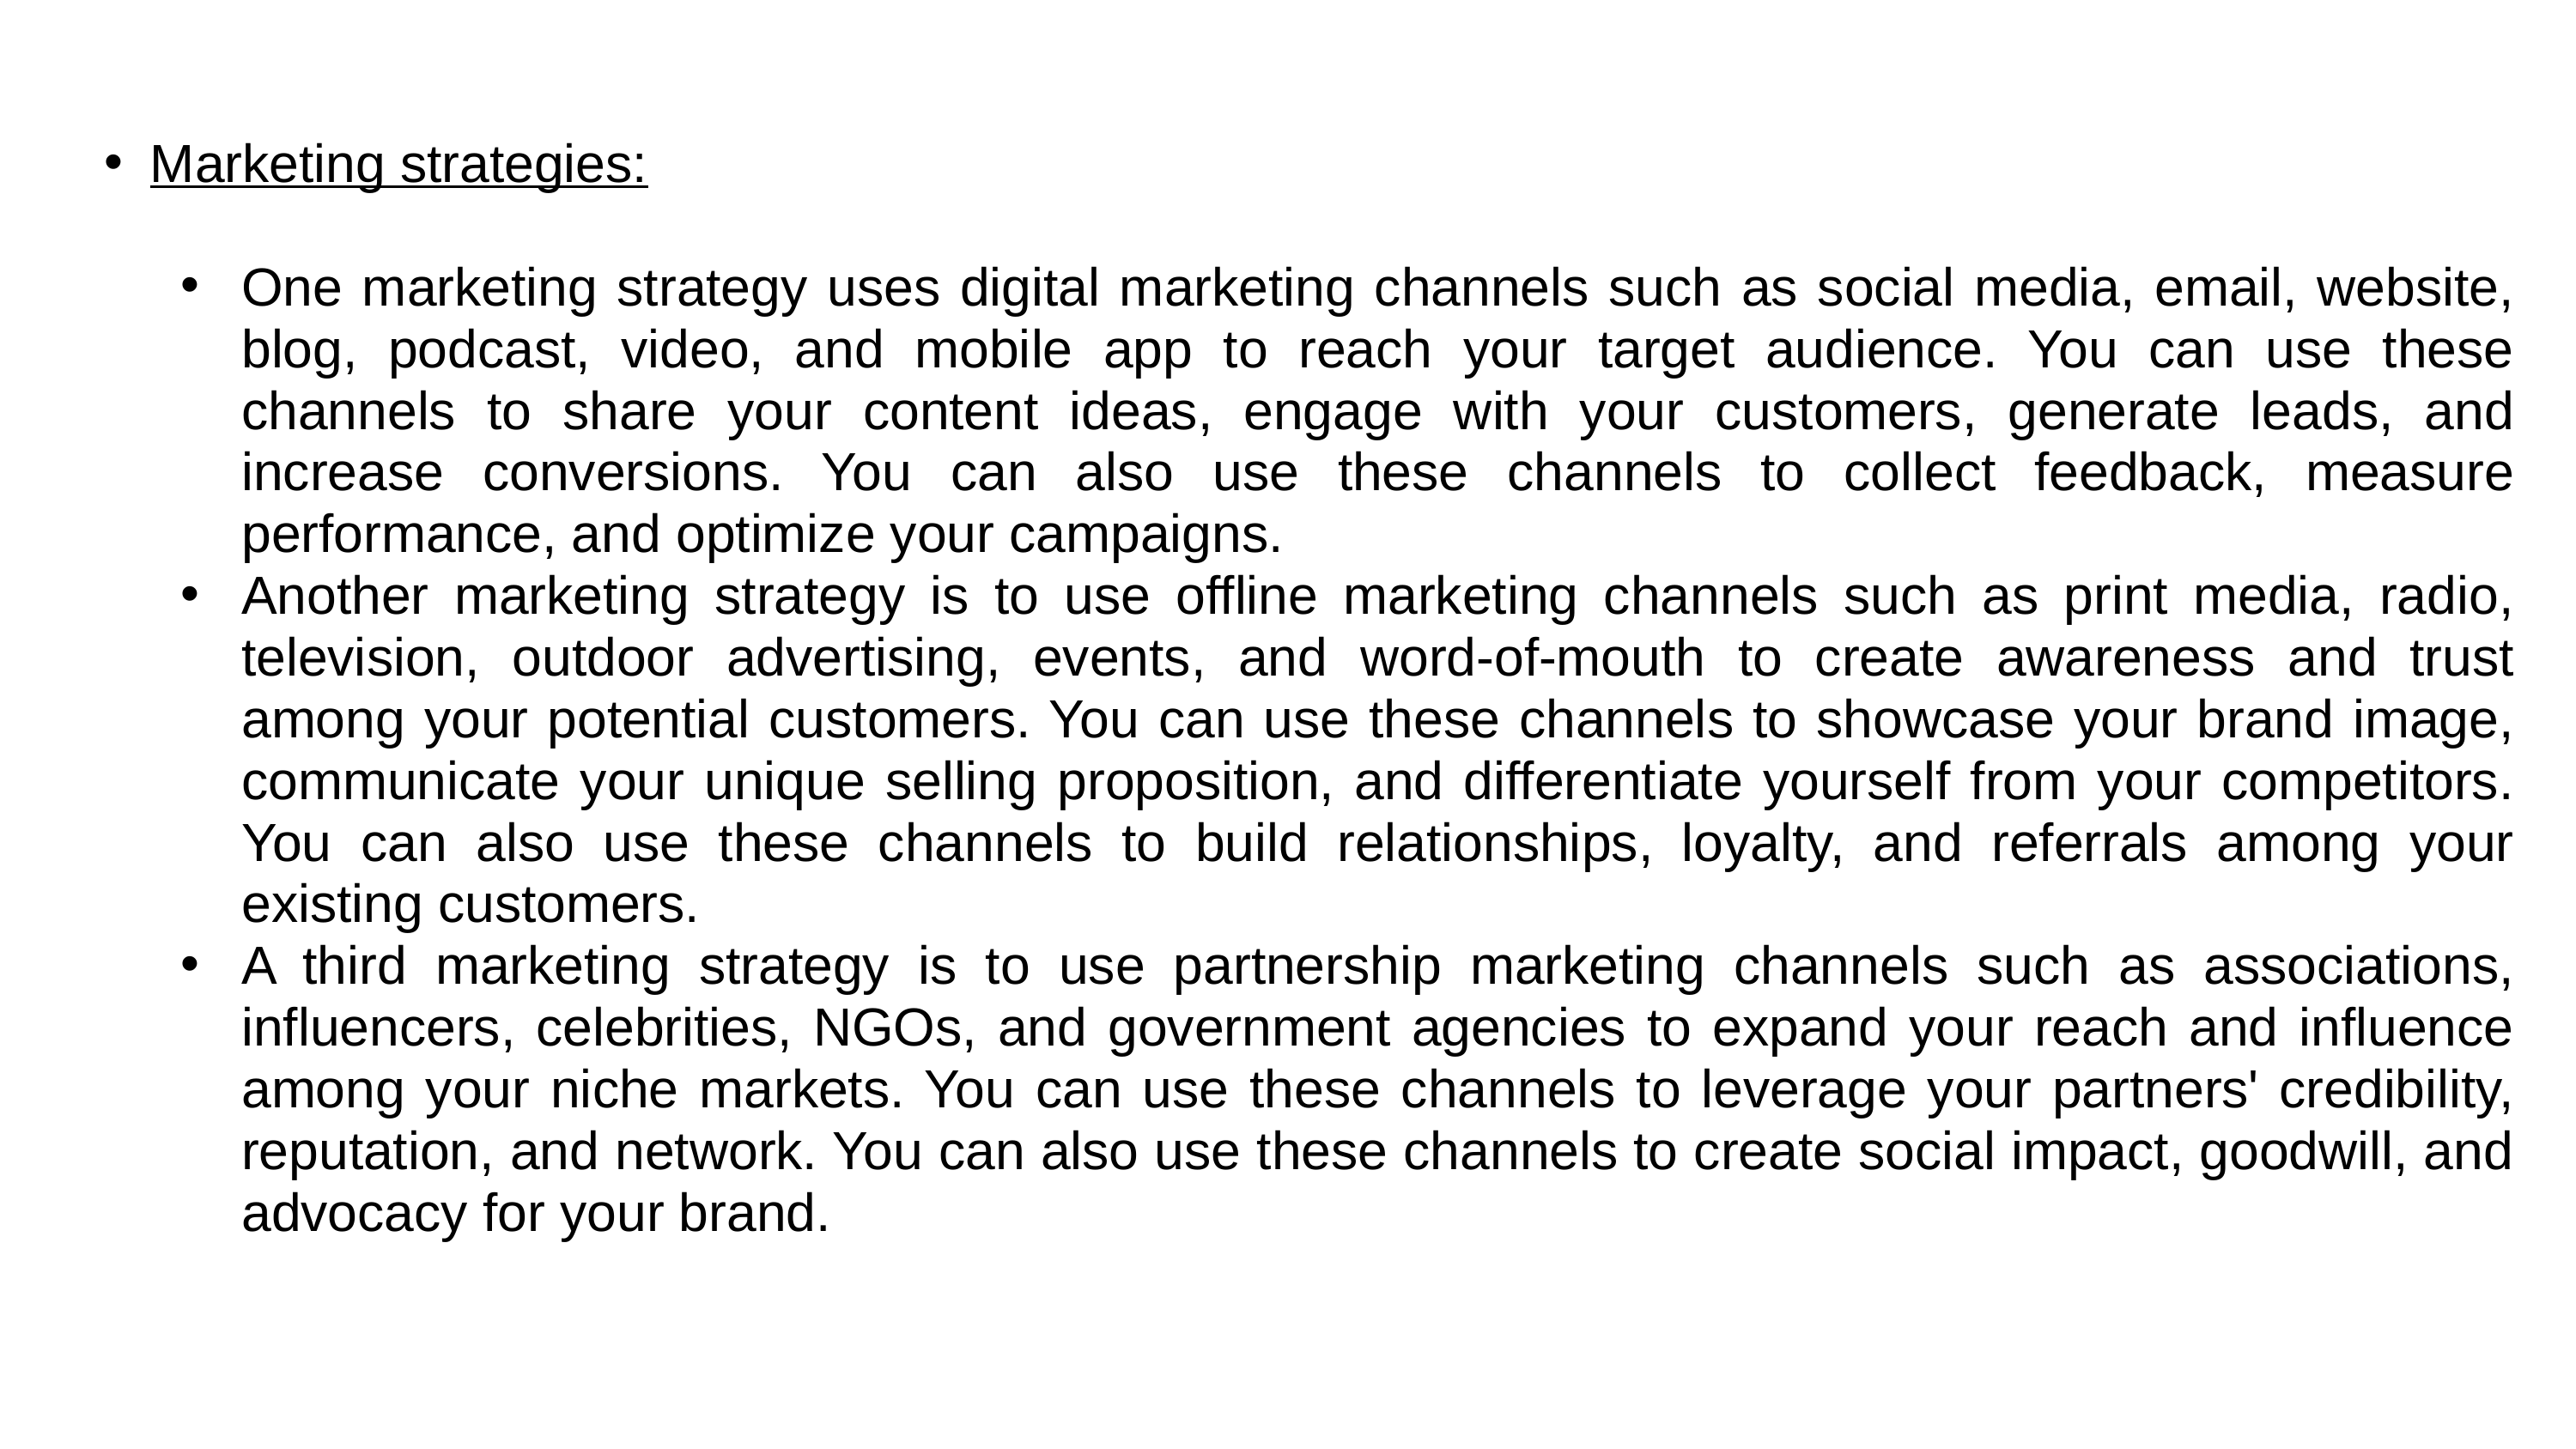

Marketing strategies:

One marketing strategy uses digital marketing channels such as social media, email, website, blog, podcast, video, and mobile app to reach your target audience. You can use these channels to share your content ideas, engage with your customers, generate leads, and increase conversions. You can also use these channels to collect feedback, measure performance, and optimize your campaigns.
Another marketing strategy is to use offline marketing channels such as print media, radio, television, outdoor advertising, events, and word-of-mouth to create awareness and trust among your potential customers. You can use these channels to showcase your brand image, communicate your unique selling proposition, and differentiate yourself from your competitors. You can also use these channels to build relationships, loyalty, and referrals among your existing customers.
A third marketing strategy is to use partnership marketing channels such as associations, influencers, celebrities, NGOs, and government agencies to expand your reach and influence among your niche markets. You can use these channels to leverage your partners' credibility, reputation, and network. You can also use these channels to create social impact, goodwill, and advocacy for your brand.